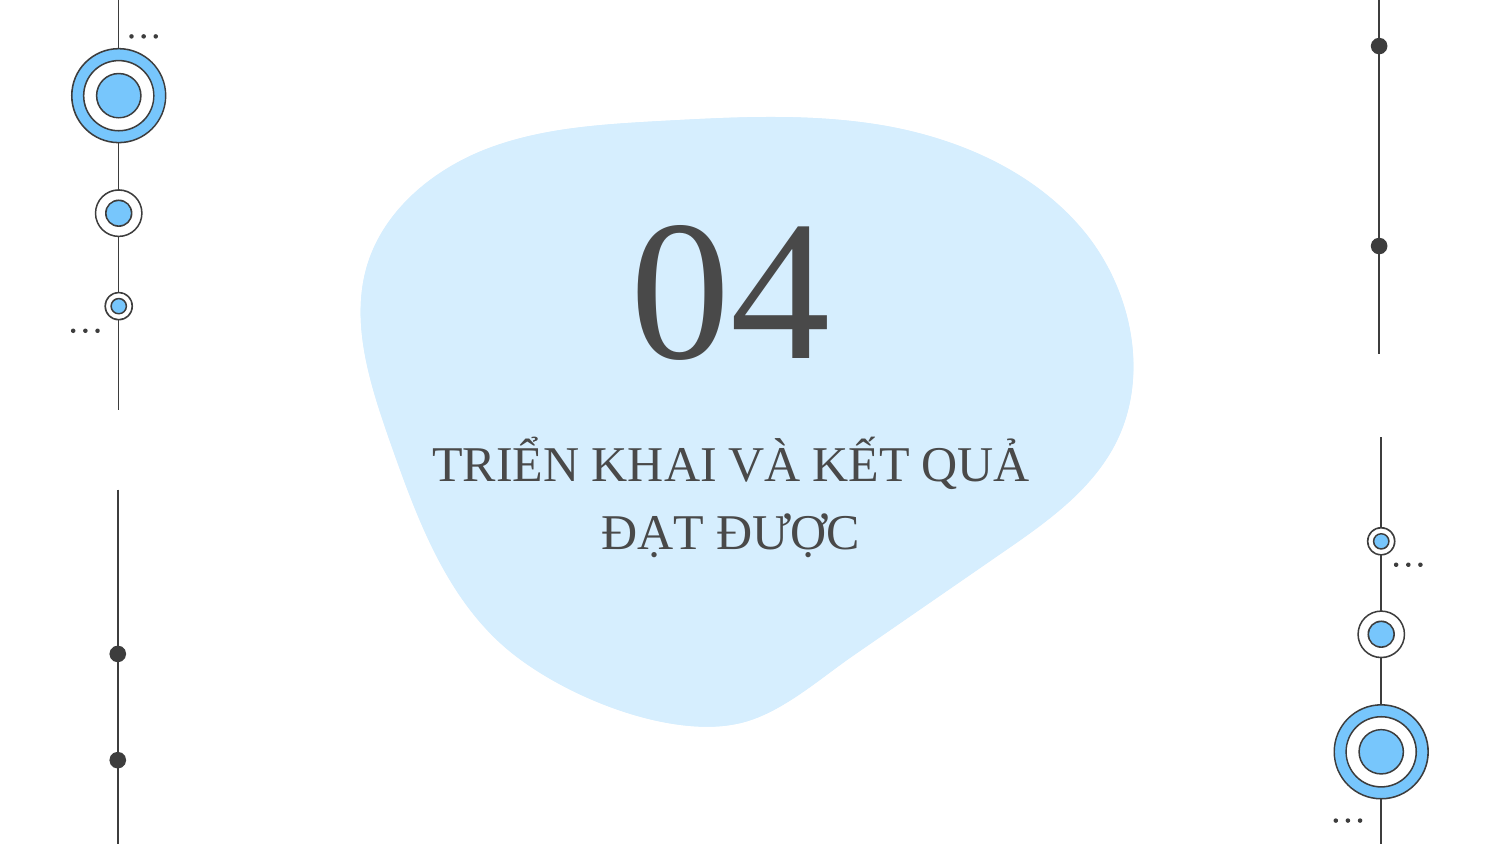

04
# TRIỂN KHAI VÀ KẾT QUẢ ĐẠT ĐƯỢC